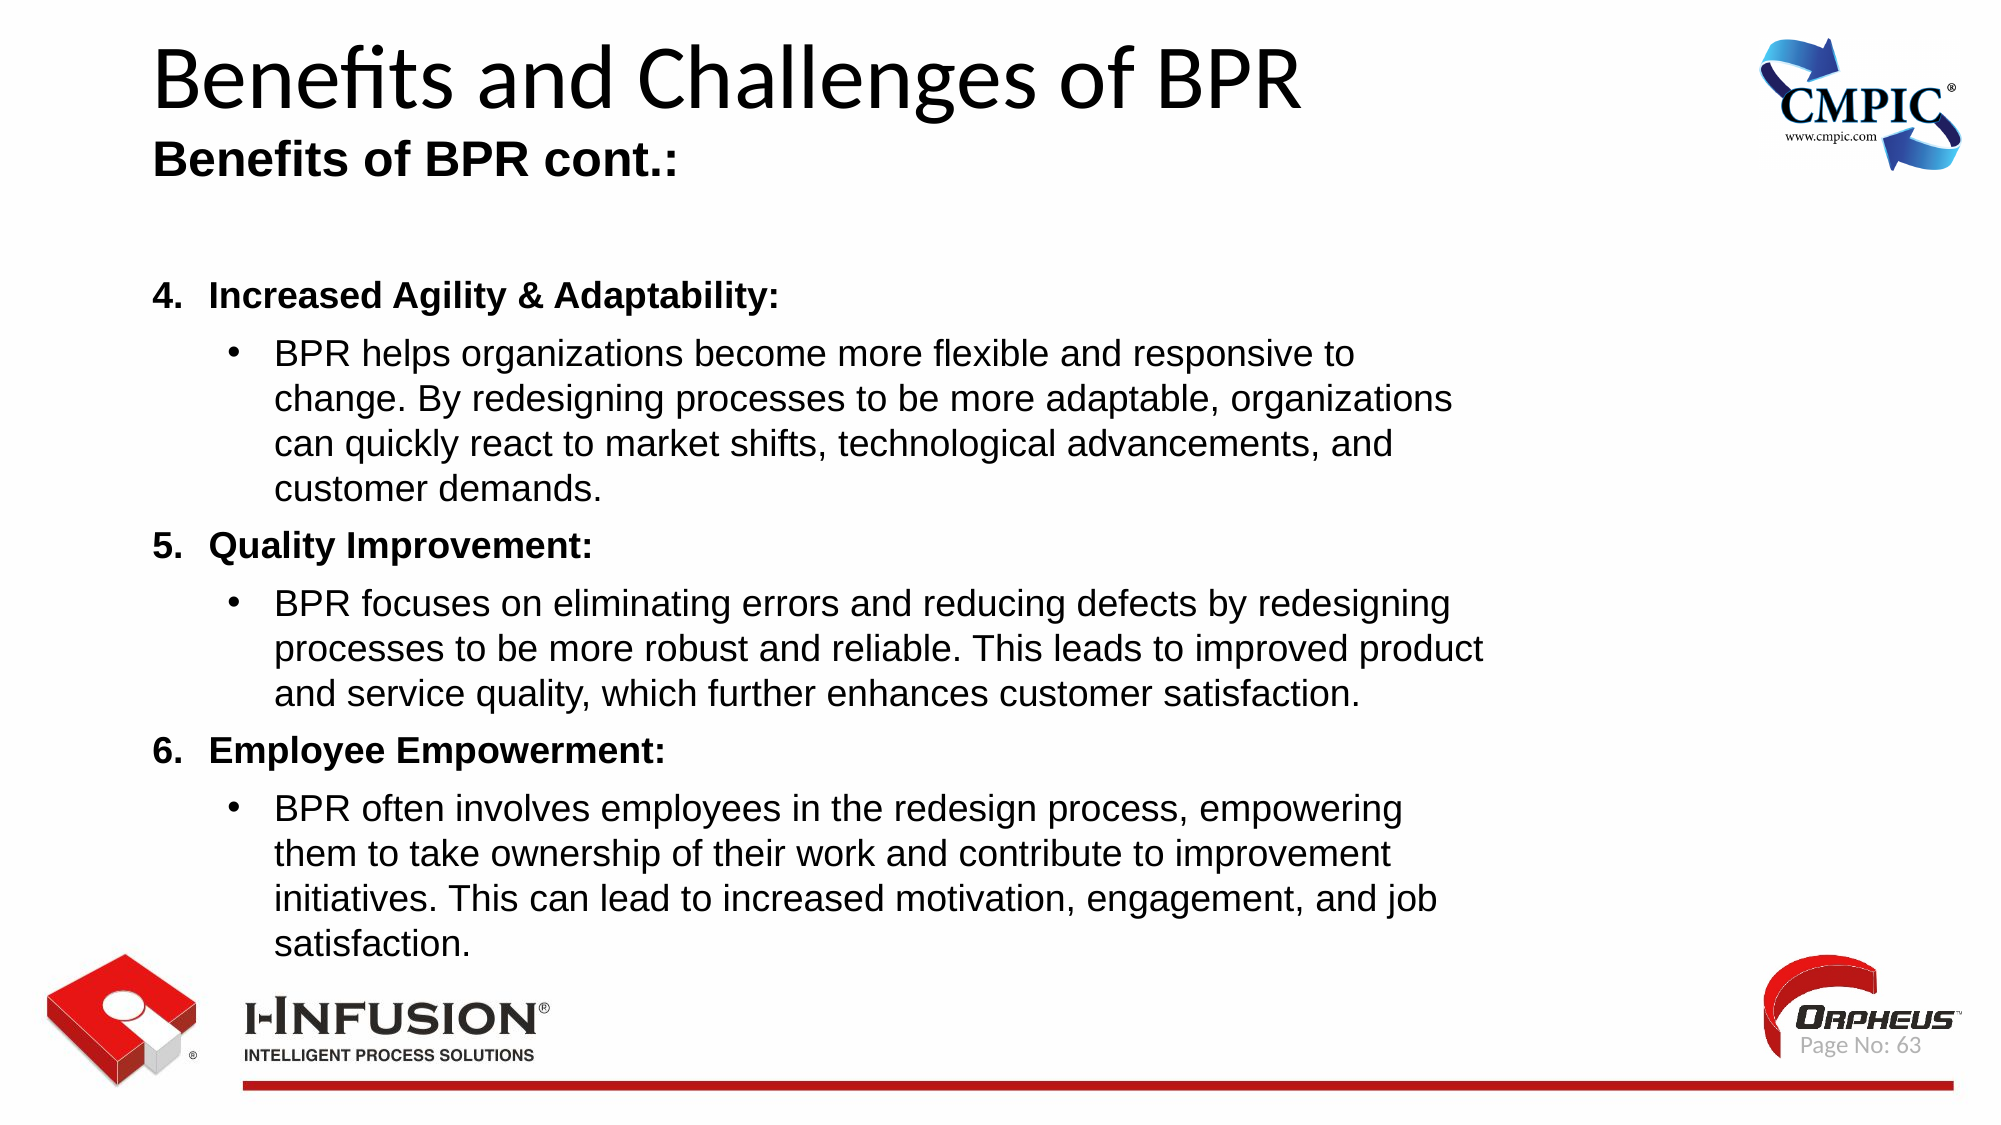

Benefits and Challenges of BPR
Benefits of BPR cont.:

Increased Agility & Adaptability:
BPR helps organizations become more flexible and responsive to change. By redesigning processes to be more adaptable, organizations can quickly react to market shifts, technological advancements, and customer demands.
Quality Improvement:
BPR focuses on eliminating errors and reducing defects by redesigning processes to be more robust and reliable. This leads to improved product and service quality, which further enhances customer satisfaction.
Employee Empowerment:
BPR often involves employees in the redesign process, empowering them to take ownership of their work and contribute to improvement initiatives. This can lead to increased motivation, engagement, and job satisfaction.
 Page No: 63